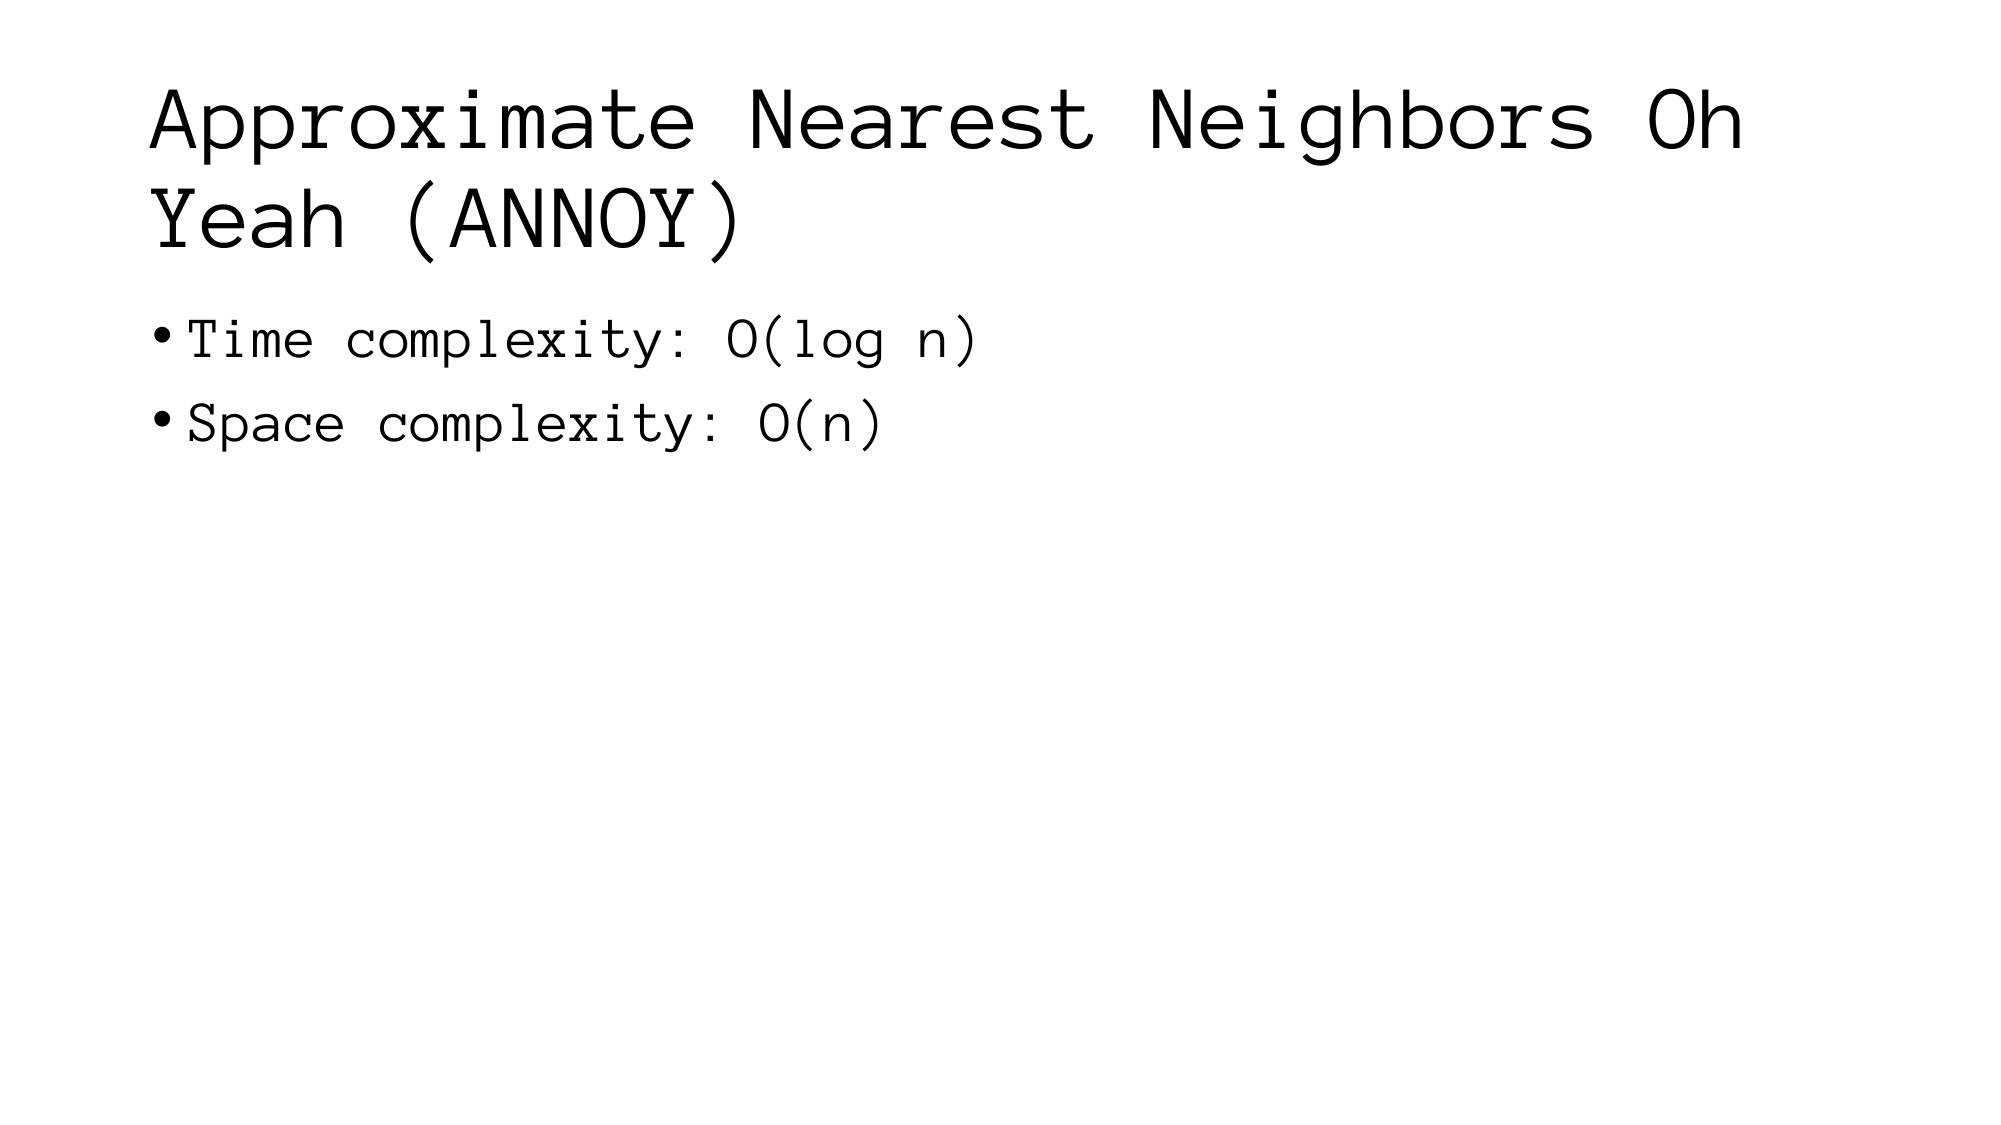

# Approximate Nearest Neighbors Oh Yeah (ANNOY)
Time complexity: O(log n)
Space complexity: O(n)